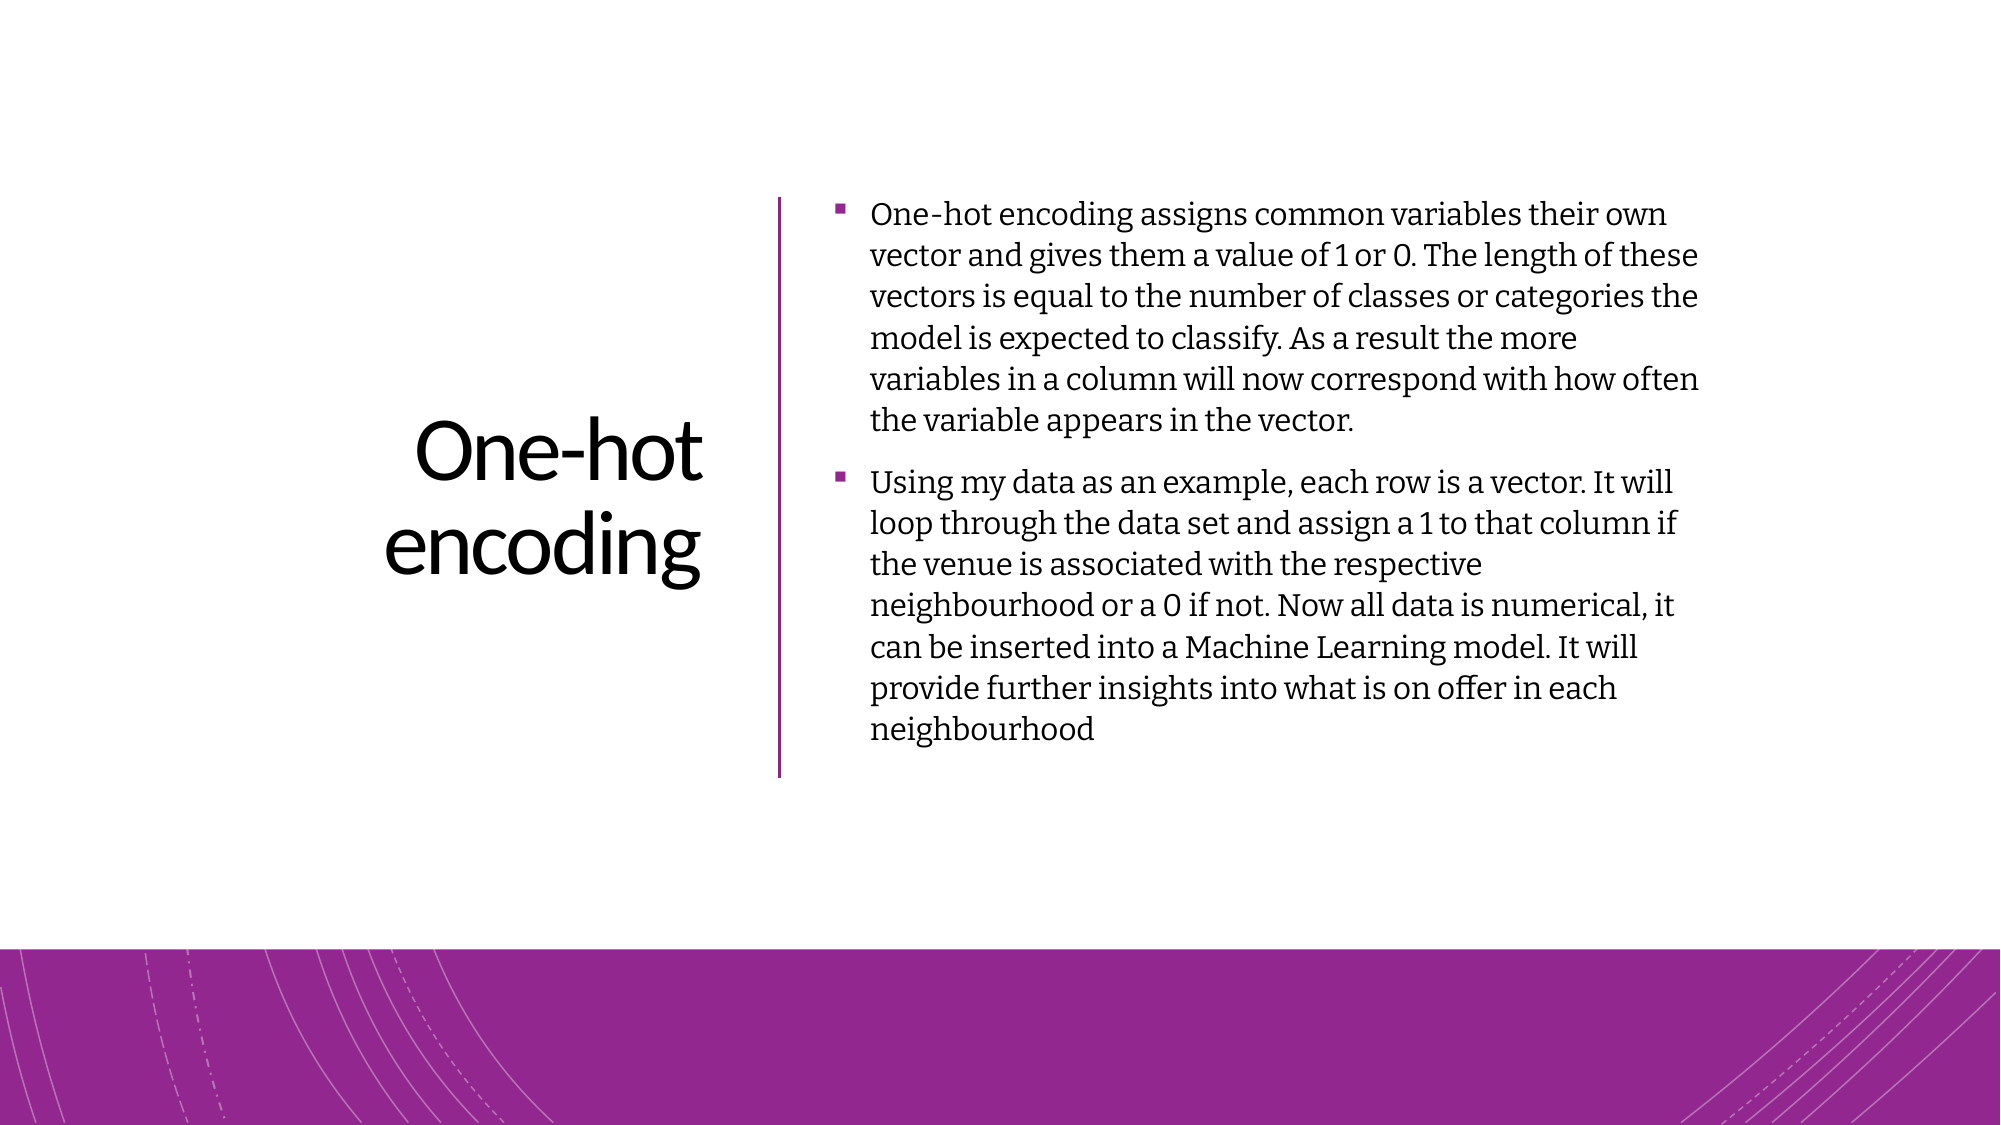

# One-hot encoding
One-hot encoding assigns common variables their own vector and gives them a value of 1 or 0. The length of these vectors is equal to the number of classes or categories the model is expected to classify. As a result the more variables in a column will now correspond with how often the variable appears in the vector.
Using my data as an example, each row is a vector. It will loop through the data set and assign a 1 to that column if the venue is associated with the respective neighbourhood or a 0 if not. Now all data is numerical, it can be inserted into a Machine Learning model. It will provide further insights into what is on offer in each neighbourhood